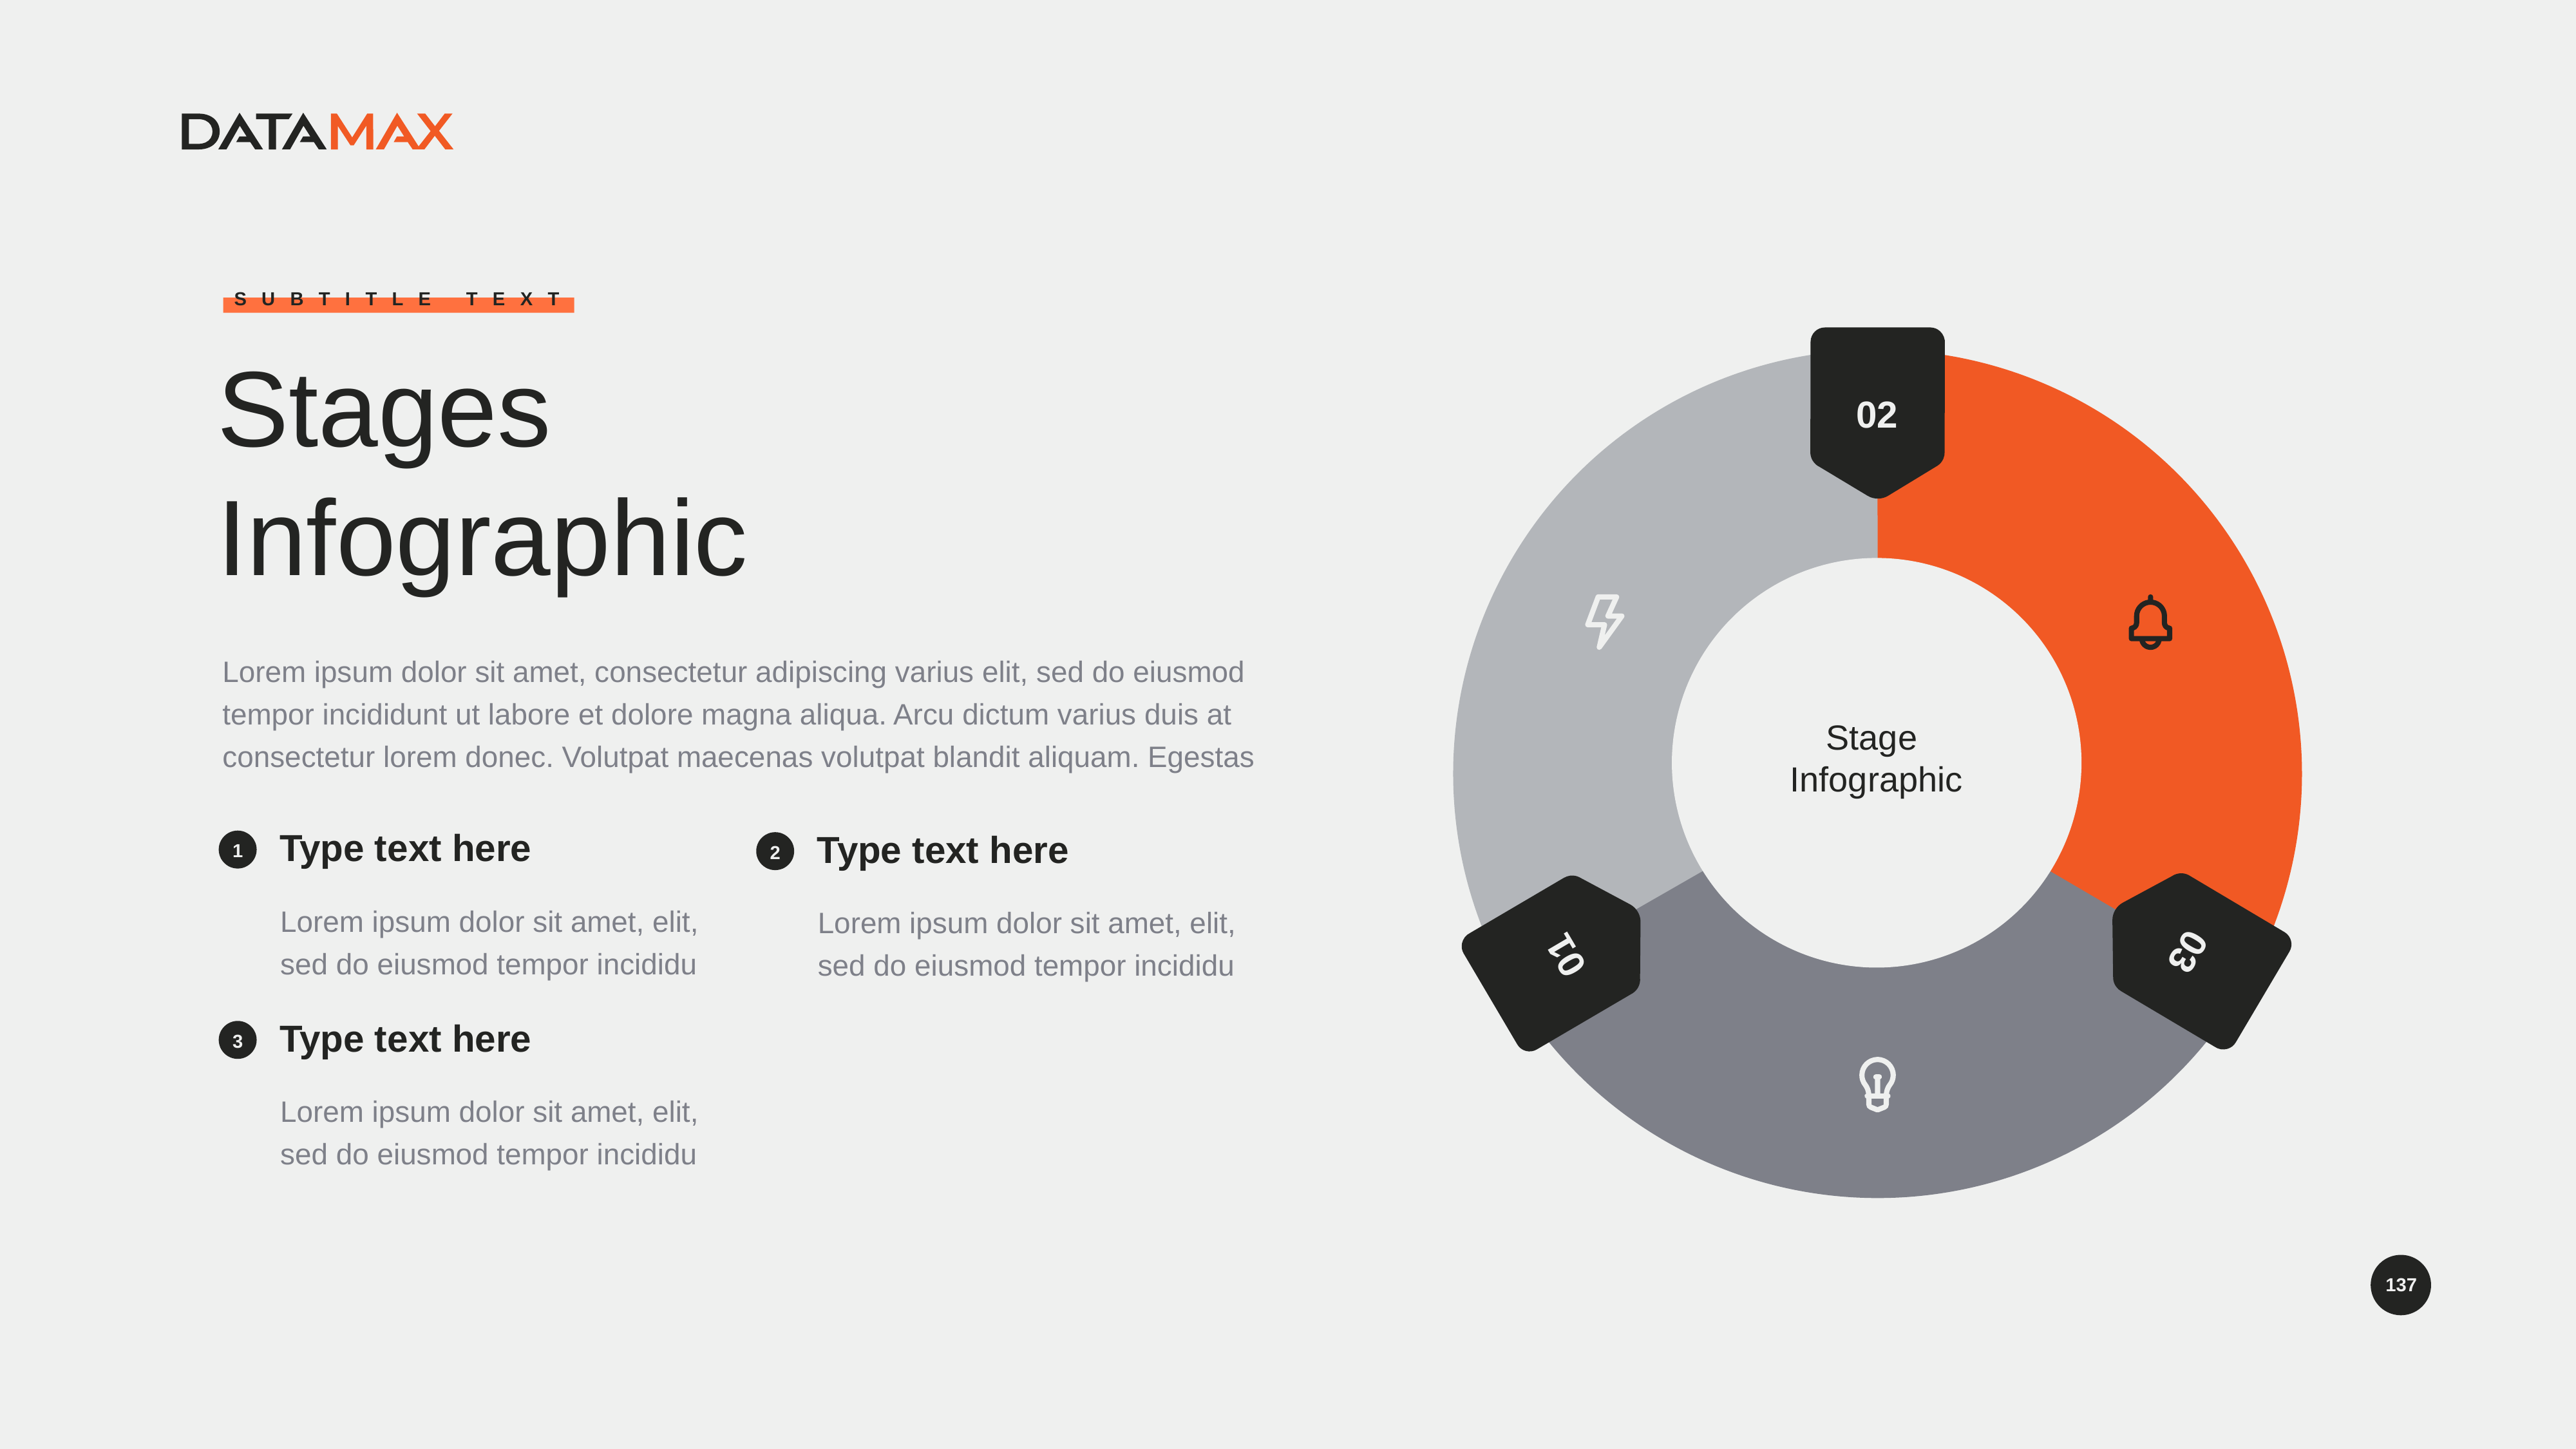

Subtitle Text

Stages
Infographic

02

03

01

Lorem ipsum dolor sit amet, consectetur adipiscing varius elit, sed do eiusmod tempor incididunt ut labore et dolore magna aliqua. Arcu dictum varius duis at consectetur lorem donec. Volutpat maecenas volutpat blandit aliquam. Egestas
Stage
Infographic
Type text here
Type text here
1

2

Lorem ipsum dolor sit amet, elit, sed do eiusmod tempor incididu
Lorem ipsum dolor sit amet, elit, sed do eiusmod tempor incididu
Type text here
3

Lorem ipsum dolor sit amet, elit, sed do eiusmod tempor incididu
137